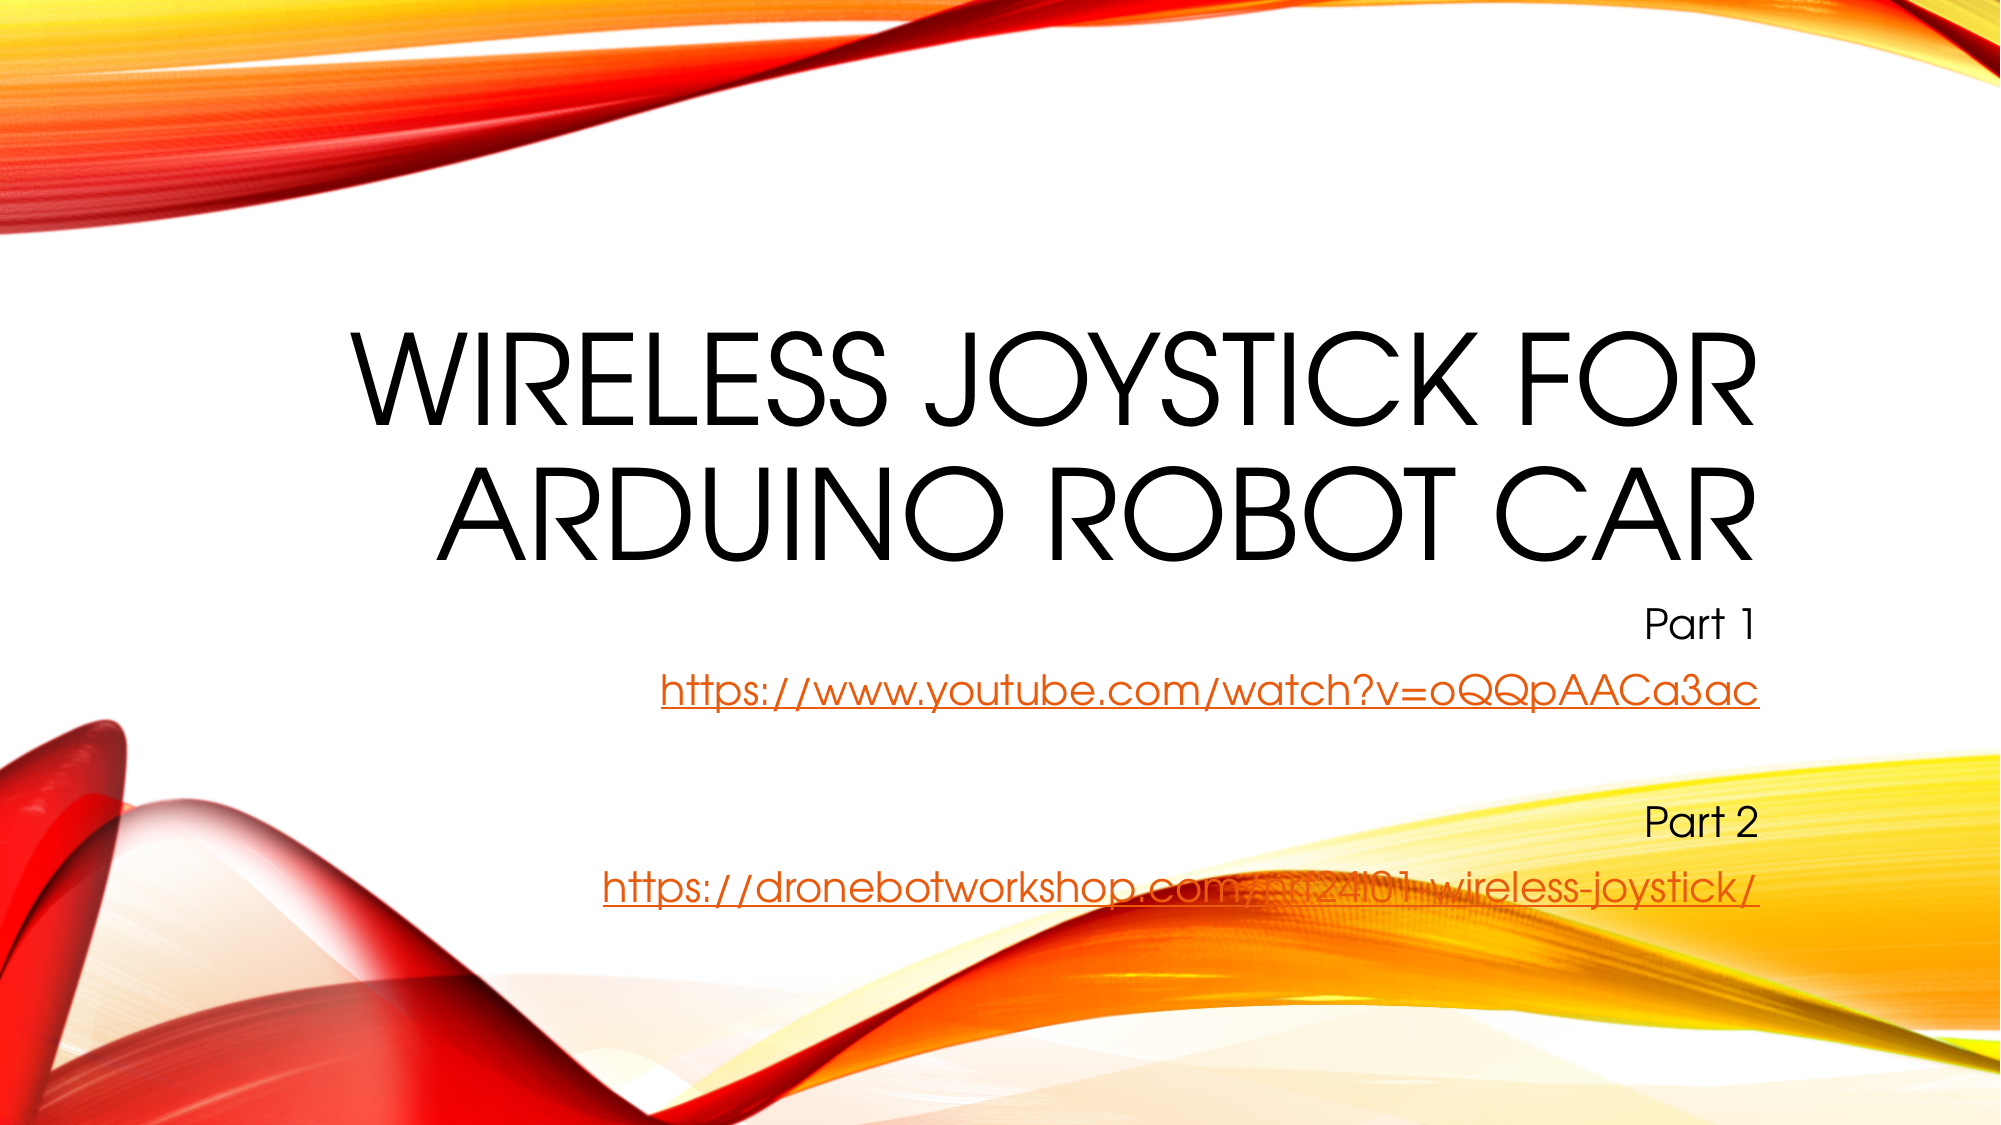

# Wireless joystick for Arduino robot car
Part 1
https://www.youtube.com/watch?v=oQQpAACa3ac

Part 2
https://dronebotworkshop.com/nrf24l01-wireless-joystick/